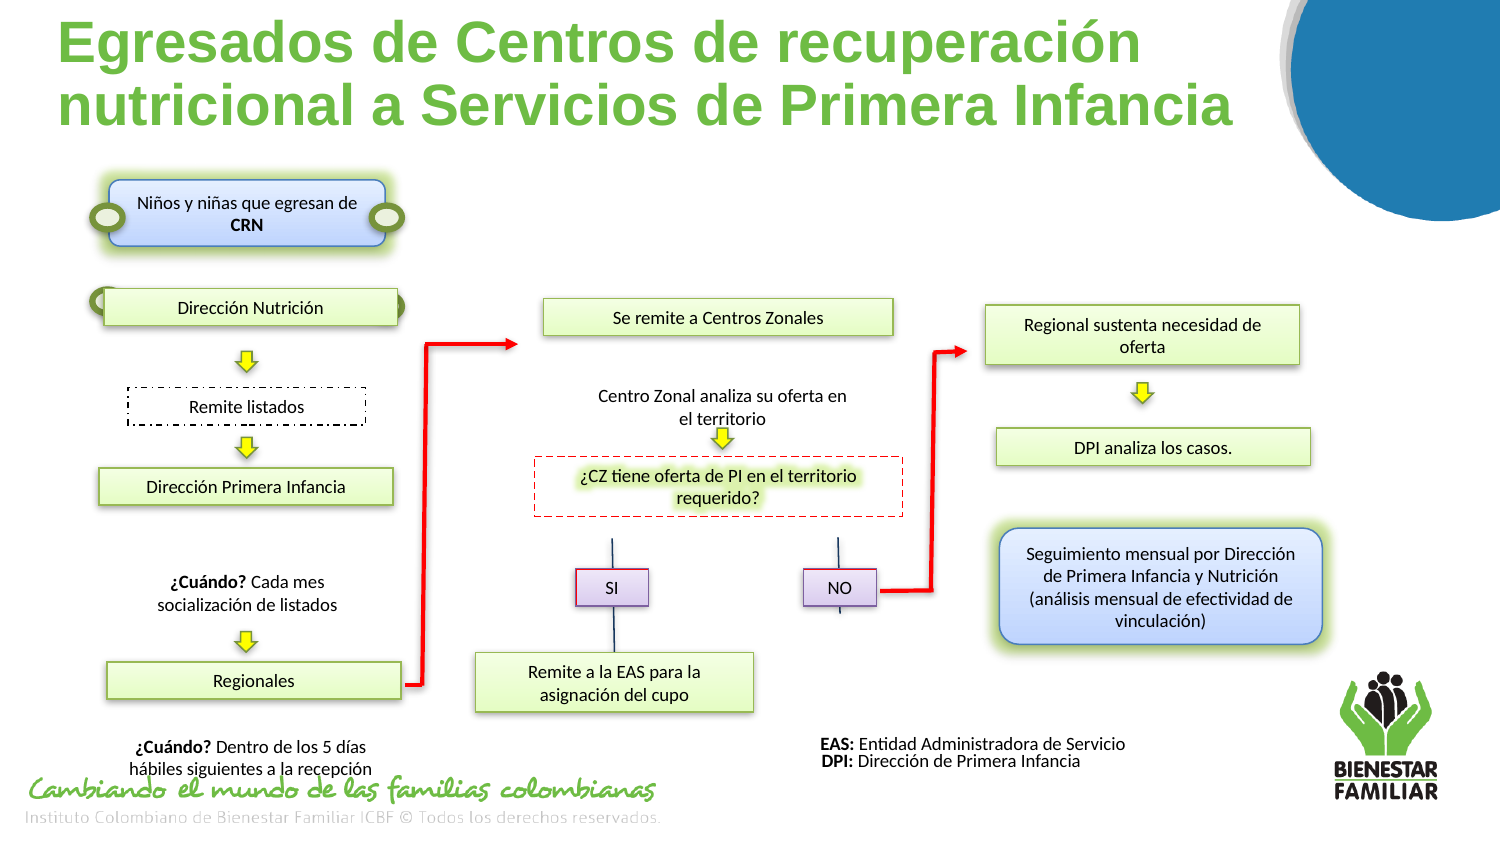

Egresados de Centros de recuperación nutricional a Servicios de Primera Infancia
Niños y niñas que egresan de CRN

Dirección Nutrición
Se remite a Centros Zonales
Regional sustenta necesidad de oferta

Centro Zonal analiza su oferta en el territorio

Remite listados

DPI analiza los casos.

¿CZ tiene oferta de PI en el territorio requerido?
Dirección Primera Infancia
Seguimiento mensual por Dirección de Primera Infancia y Nutrición (análisis mensual de efectividad de vinculación)
¿Cuándo? Cada mes socialización de listados
SI
NO

Remite a la EAS para la asignación del cupo
Regionales
EAS: Entidad Administradora de Servicio
¿Cuándo? Dentro de los 5 días hábiles siguientes a la recepción
DPI: Dirección de Primera Infancia